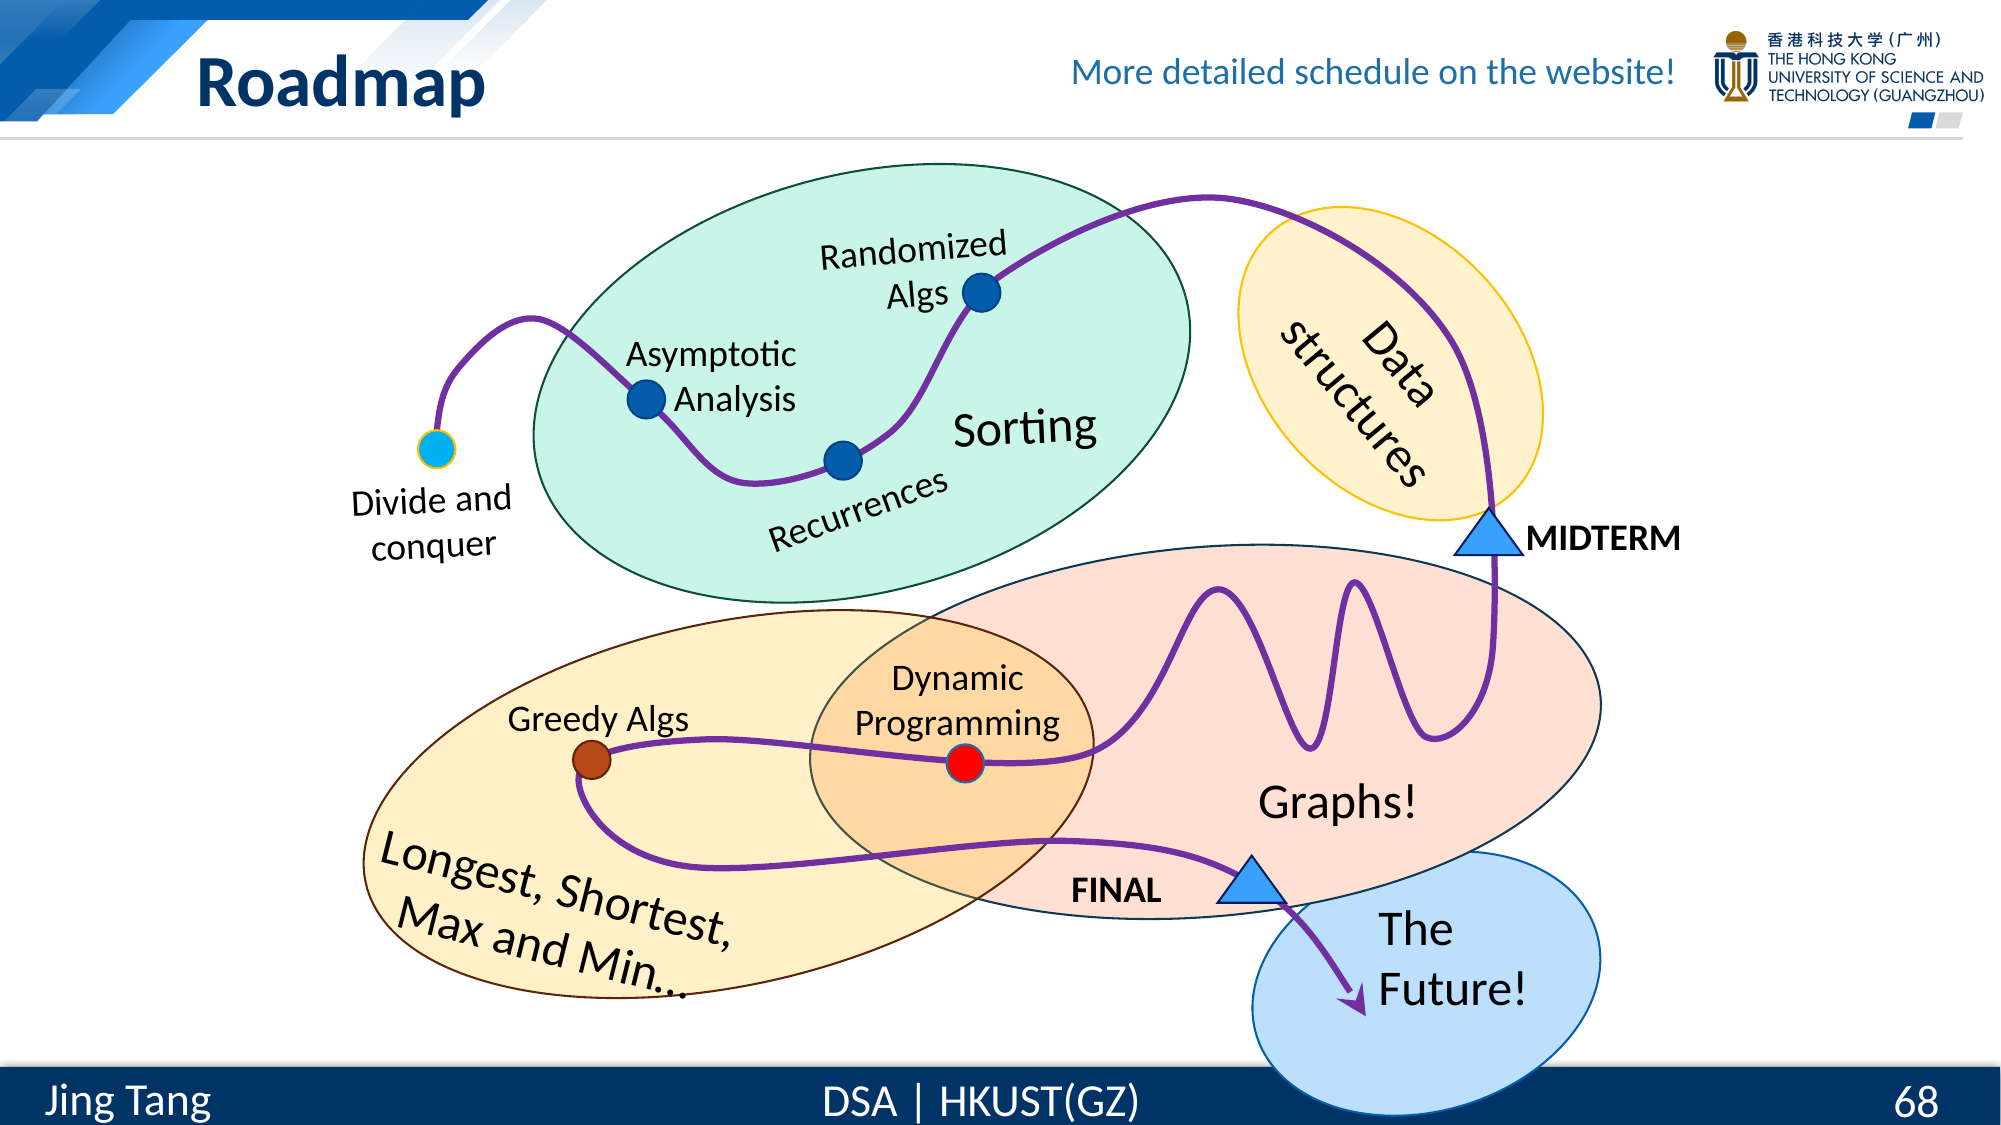

# Roadmap
More detailed schedule on the website!

Randomized Algs

Data structures
Asymptotic Analysis

Sorting

Divide and conquer
Recurrences
MIDTERM

Dynamic Programming
Greedy Algs

Graphs!
Longest, Shortest, Max and Min…

FINAL
The
Future!

68